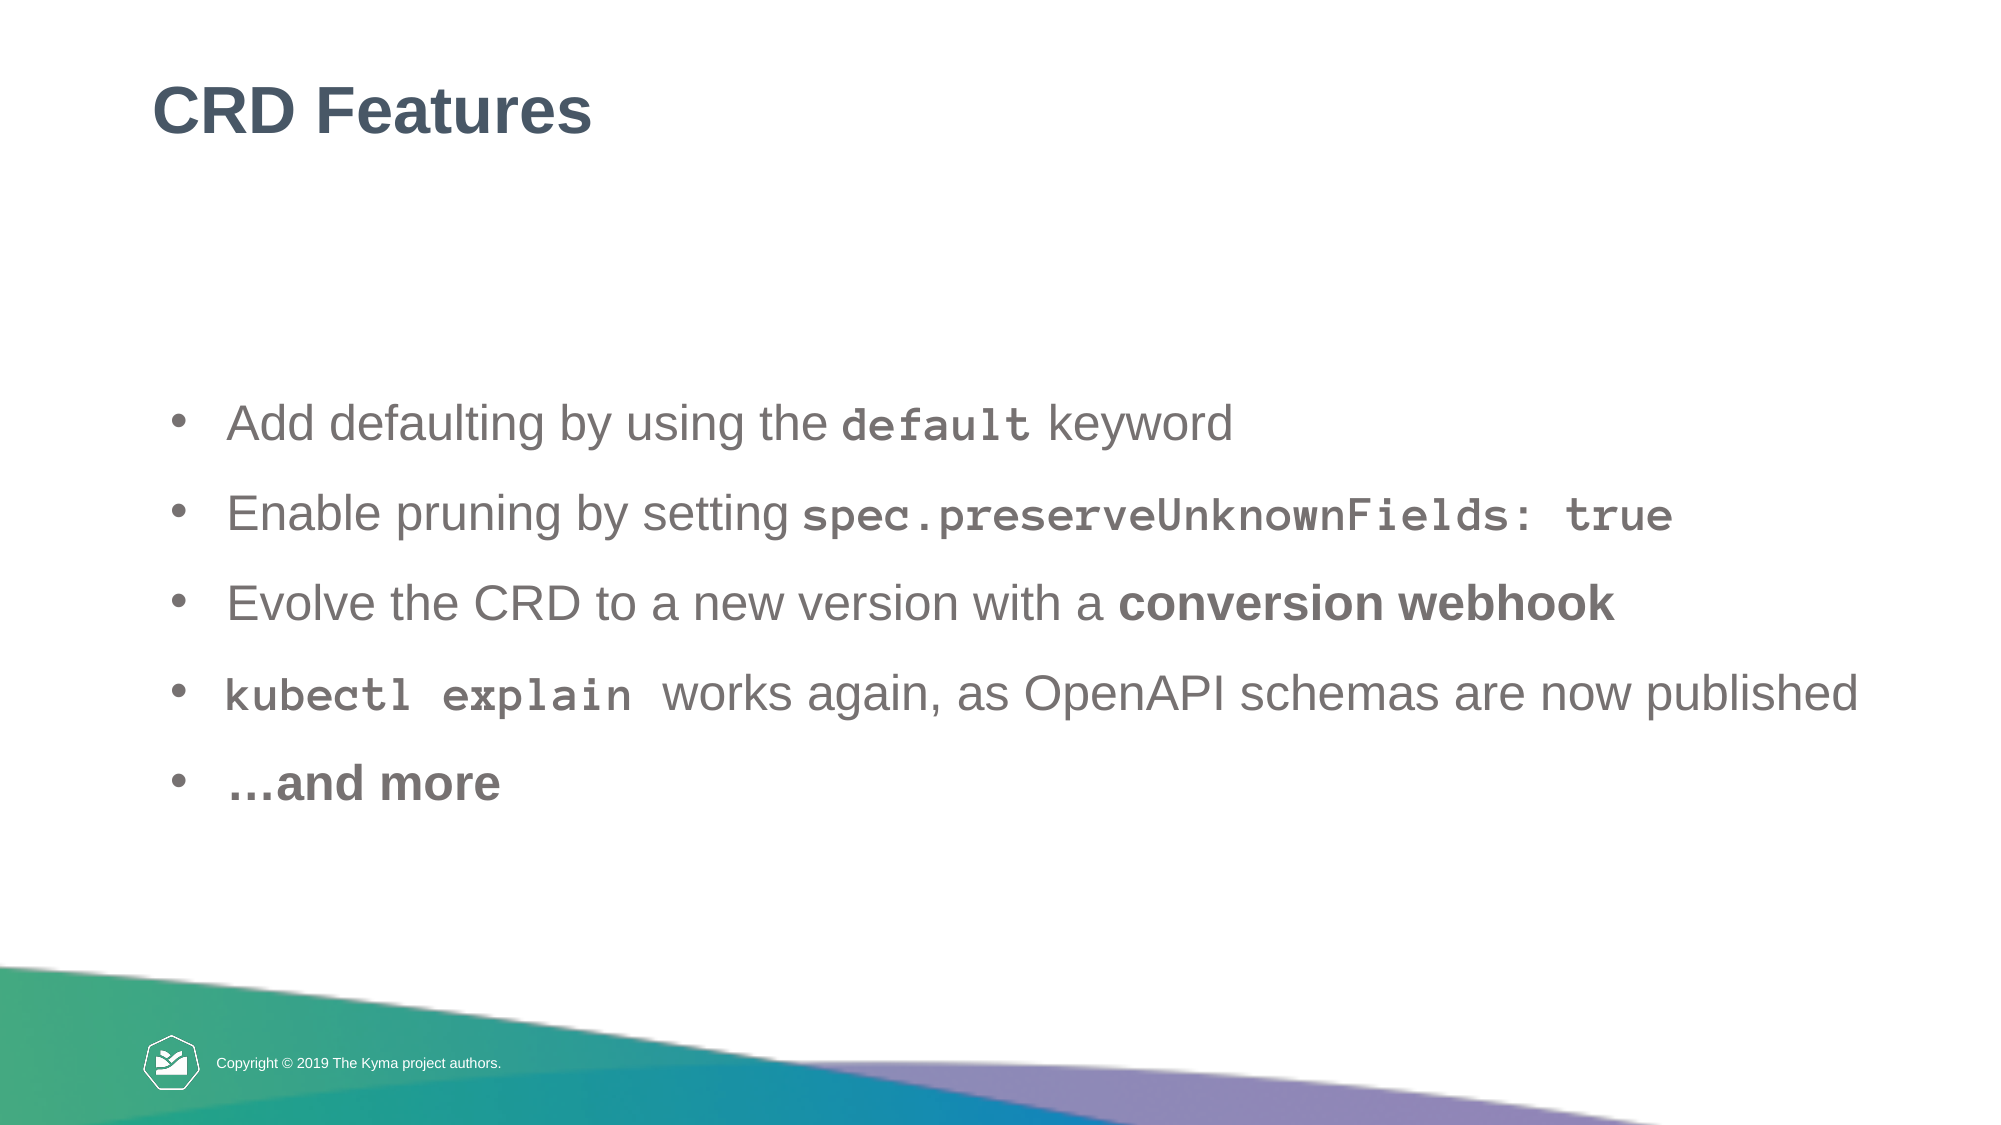

# CRD Features
Add defaulting by using the default keyword
Enable pruning by setting spec.preserveUnknownFields: true
Evolve the CRD to a new version with a conversion webhook
kubectl explain works again, as OpenAPI schemas are now published
…and more